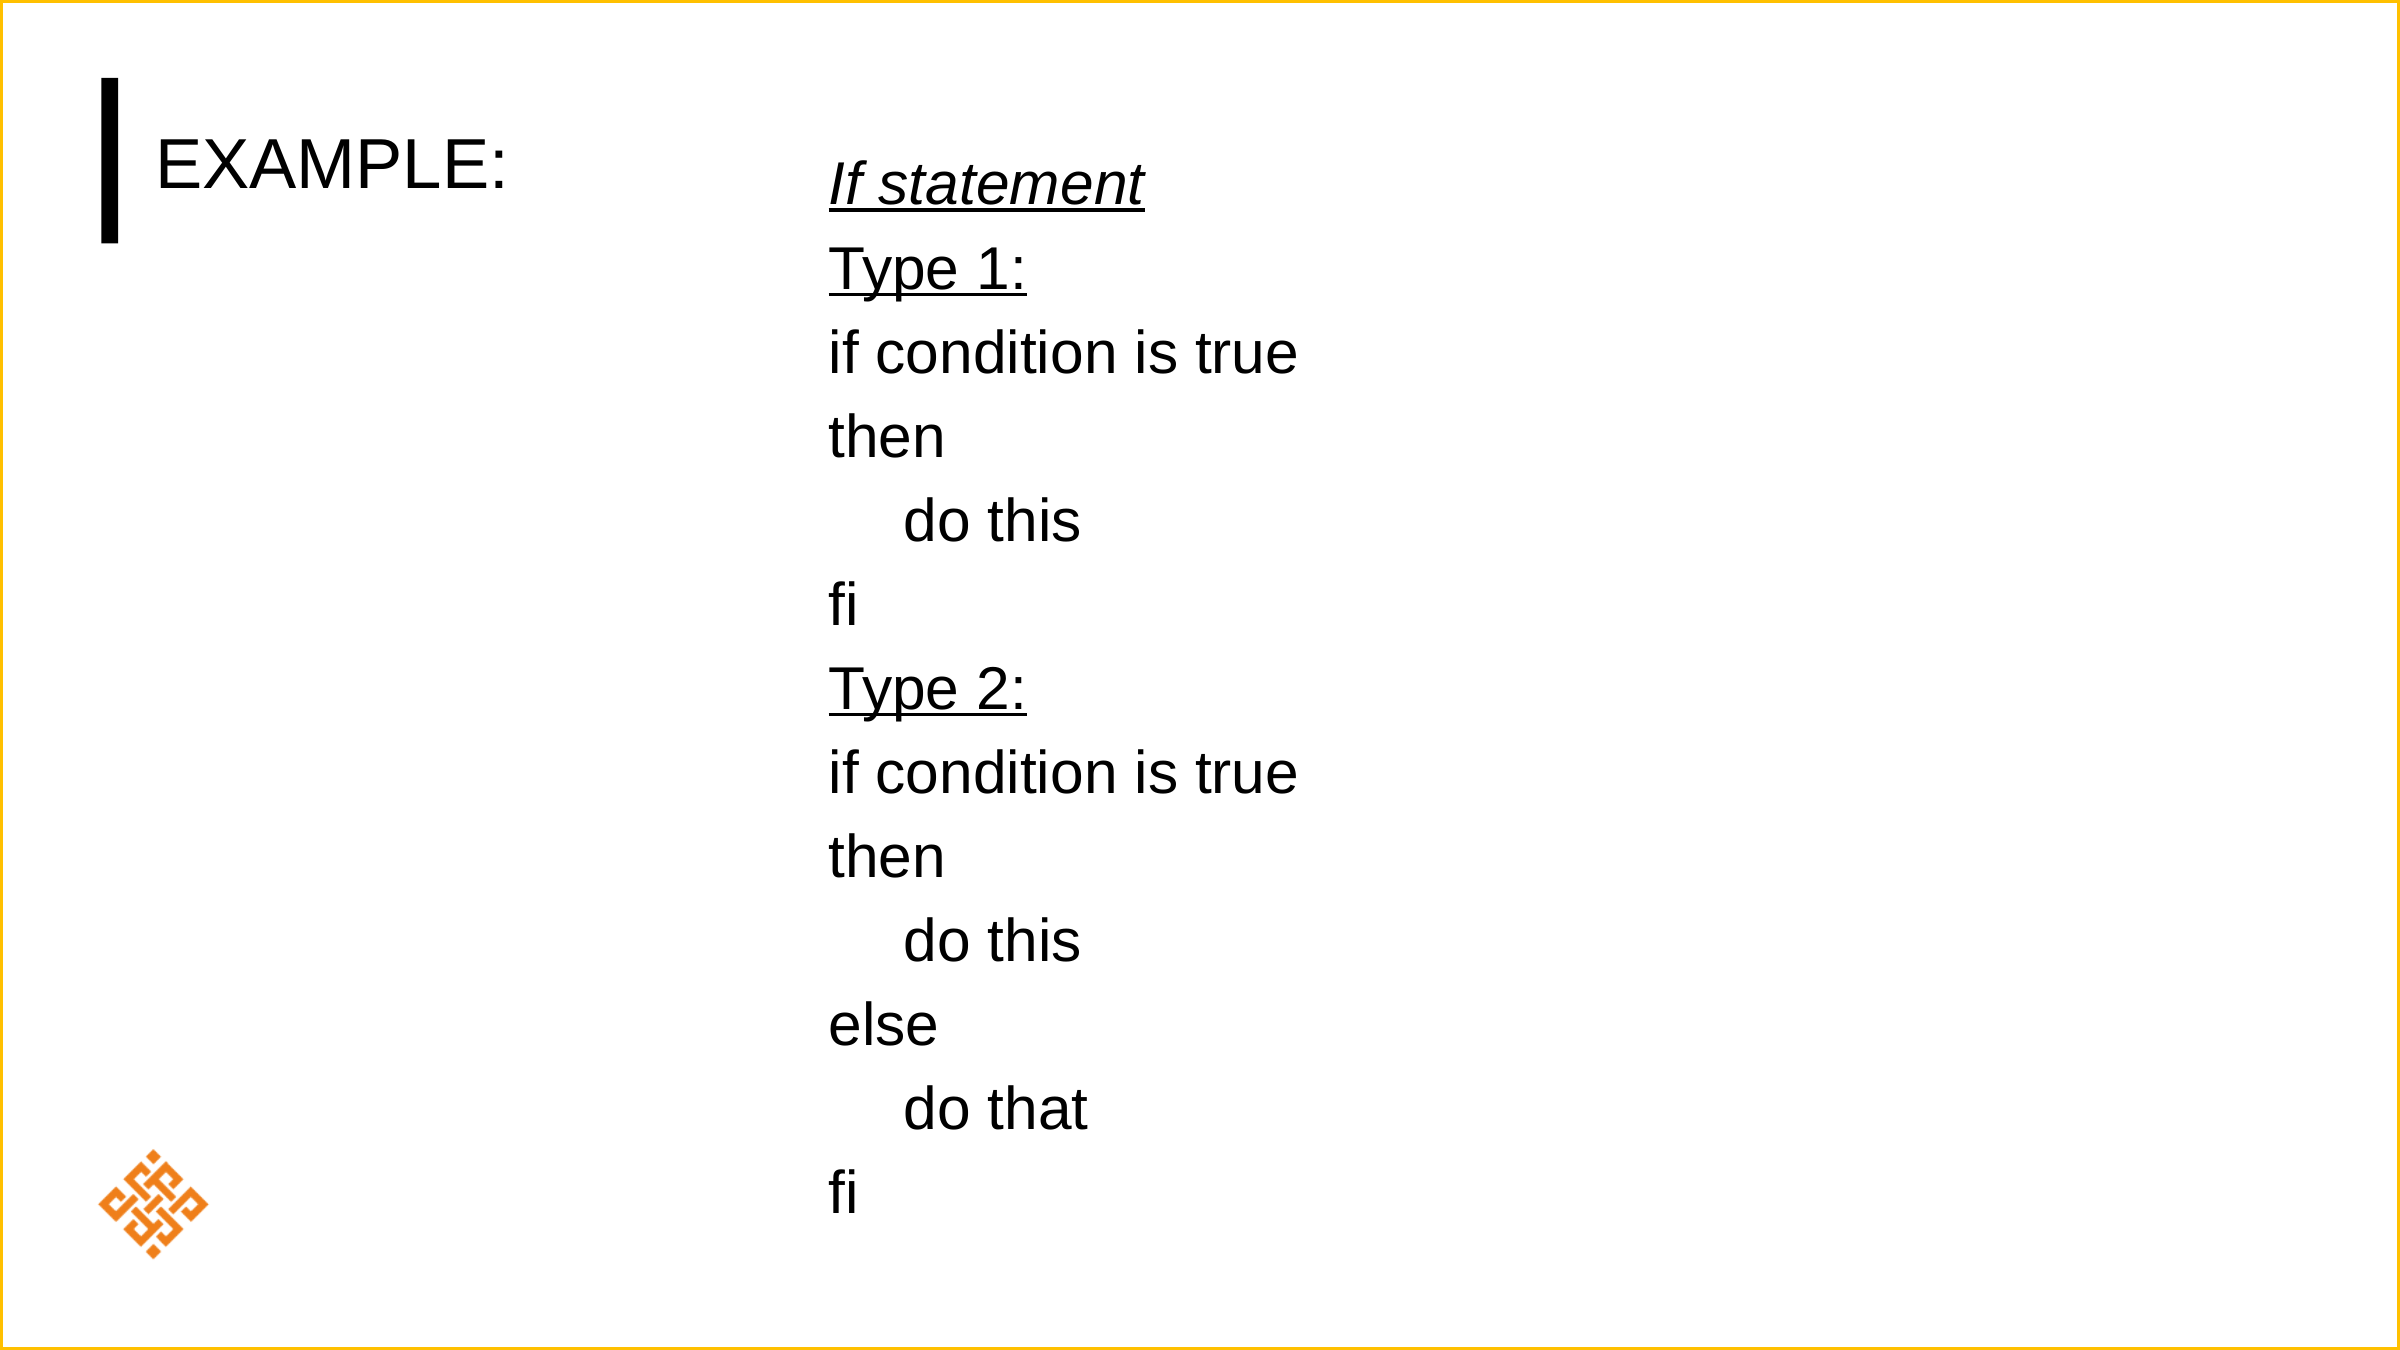

# Example:
If statement
Type 1:
if condition is true
then
	do this
fi
Type 2:
if condition is true
then
	do this
else
	do that
fi